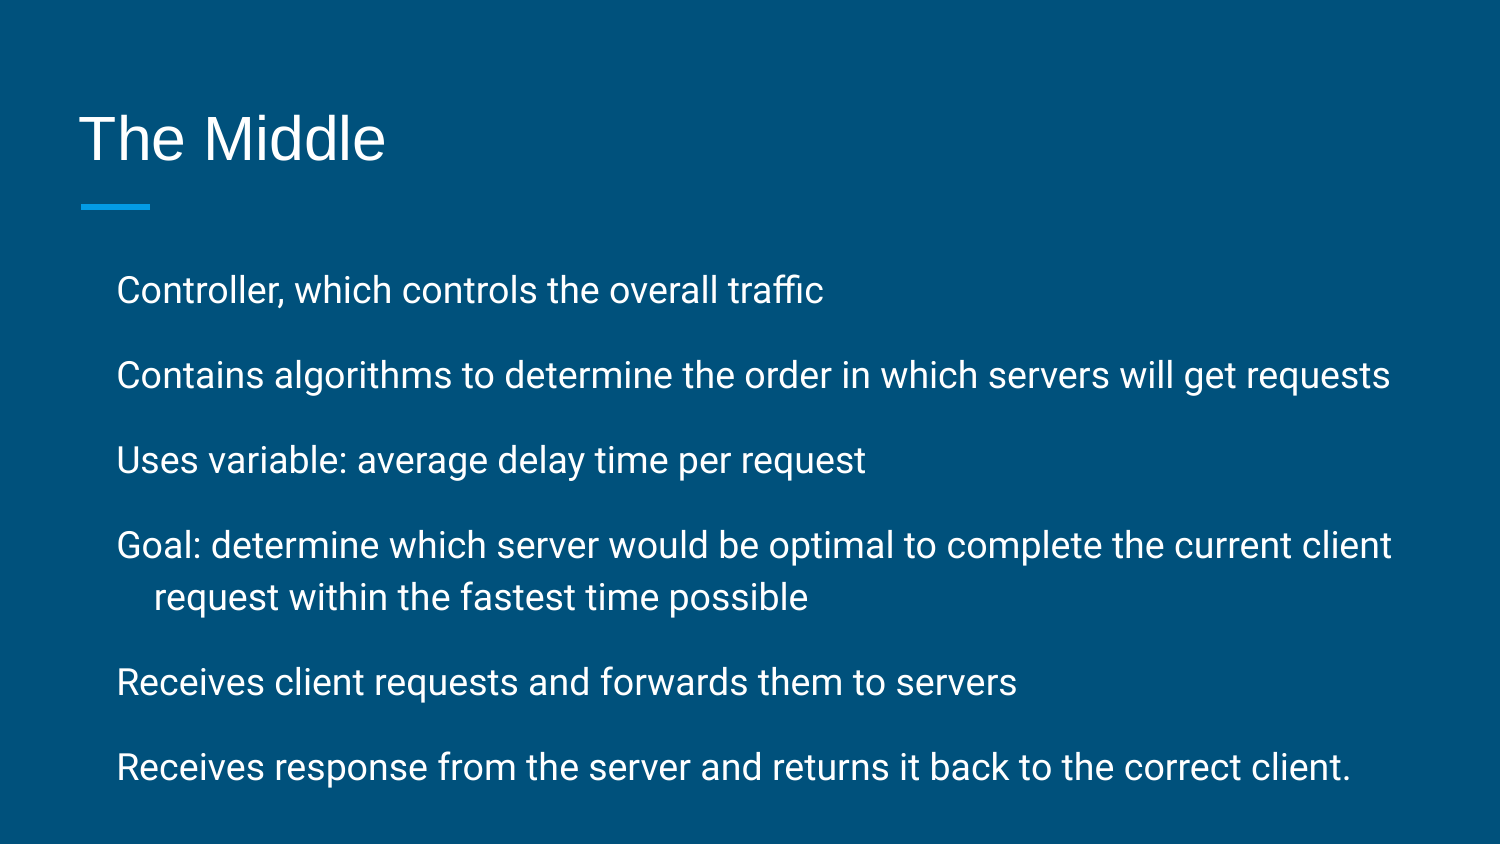

# The Middle
Controller, which controls the overall traffic
Contains algorithms to determine the order in which servers will get requests
Uses variable: average delay time per request
Goal: determine which server would be optimal to complete the current client request within the fastest time possible
Receives client requests and forwards them to servers
Receives response from the server and returns it back to the correct client.